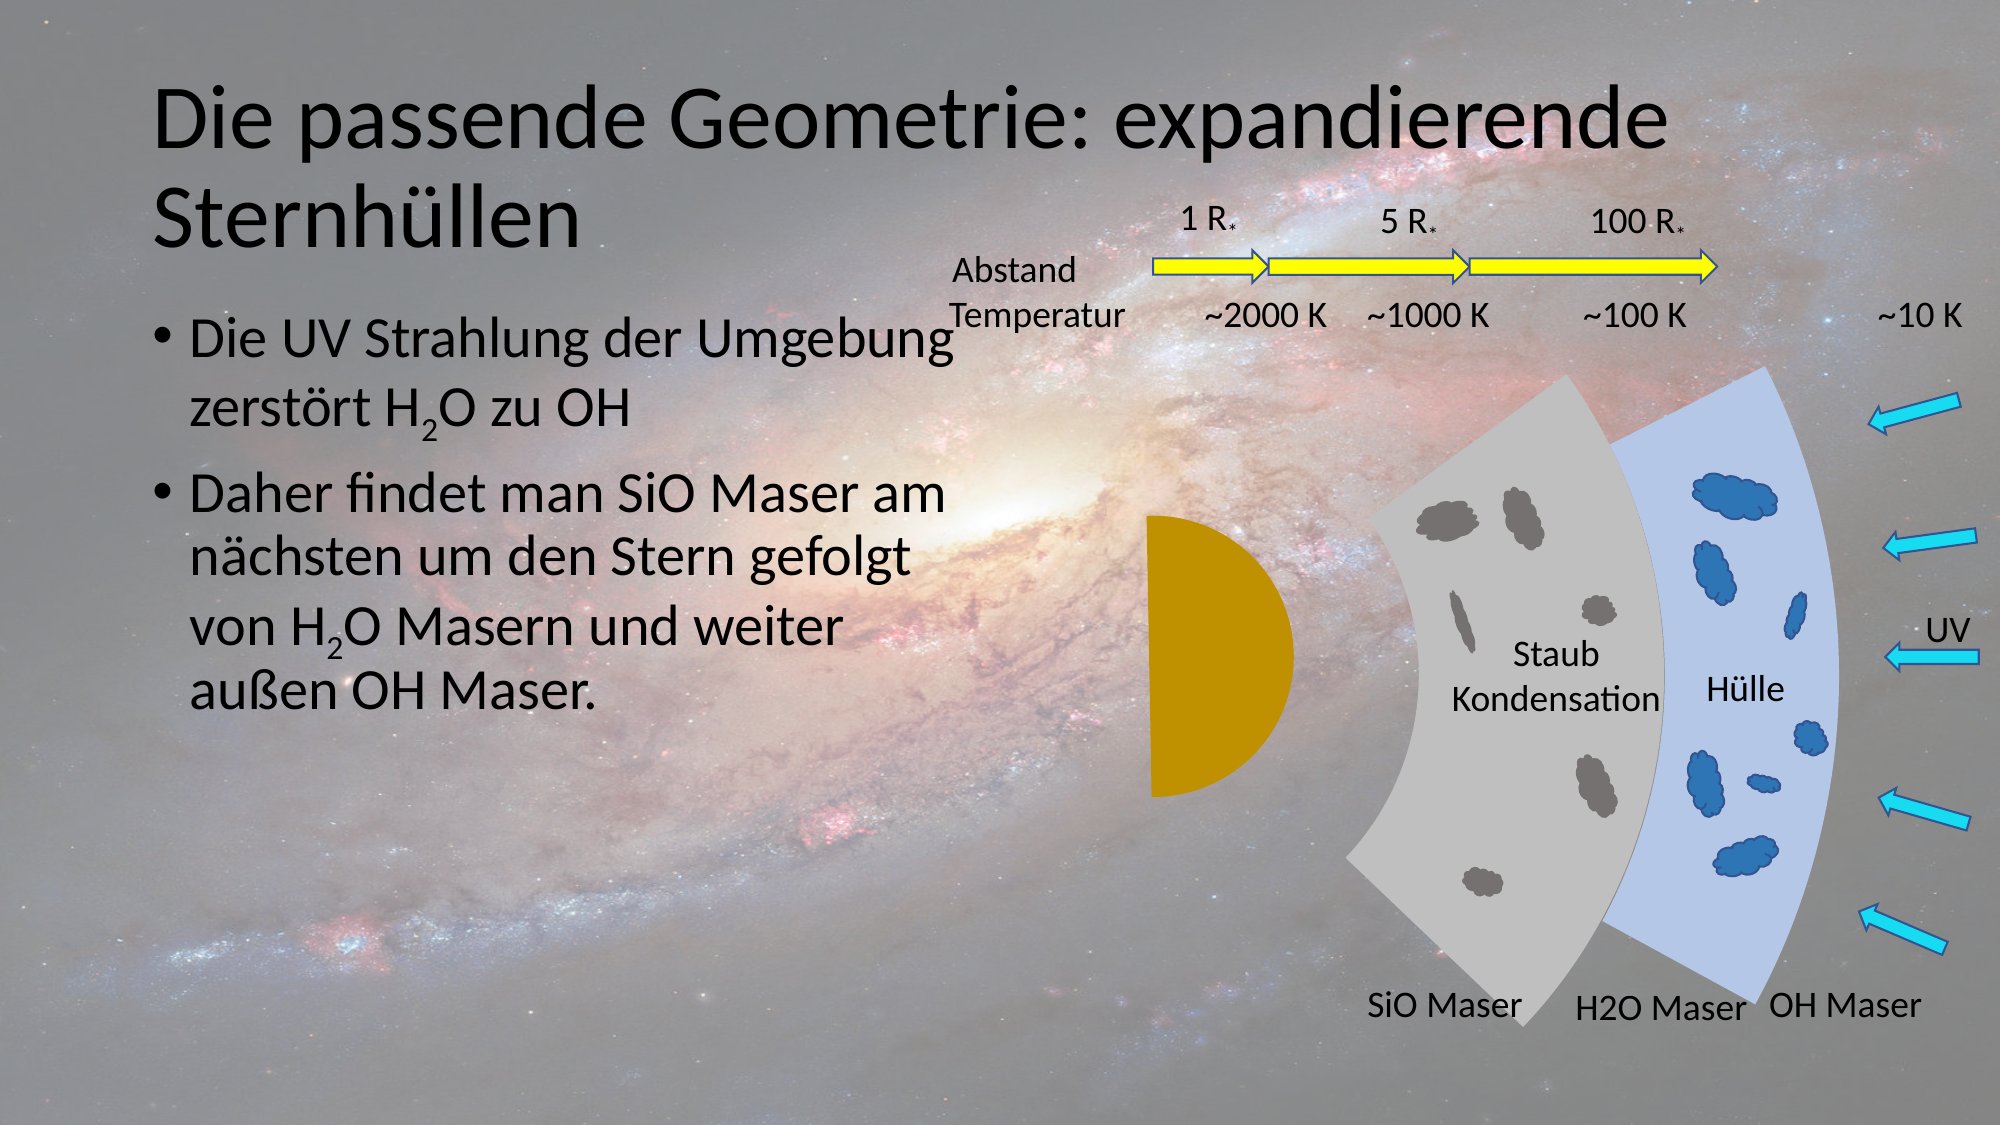

# Die passende Geometrie: expandierende Sternhüllen

Abstand
            100 R*

 1 R*

           5 R*

Temperatur
~2000 K
~1000 K
~100 K
~10 K
Die UV Strahlung der Umgebung zerstört H2O zu OH
Daher findet man SiO Maser am nächsten um den Stern gefolgt von H2O Masern und weiter außen OH Maser.

UV

Staub
Kondensation

Hülle

SiO Maser
OH Maser
H2O Maser